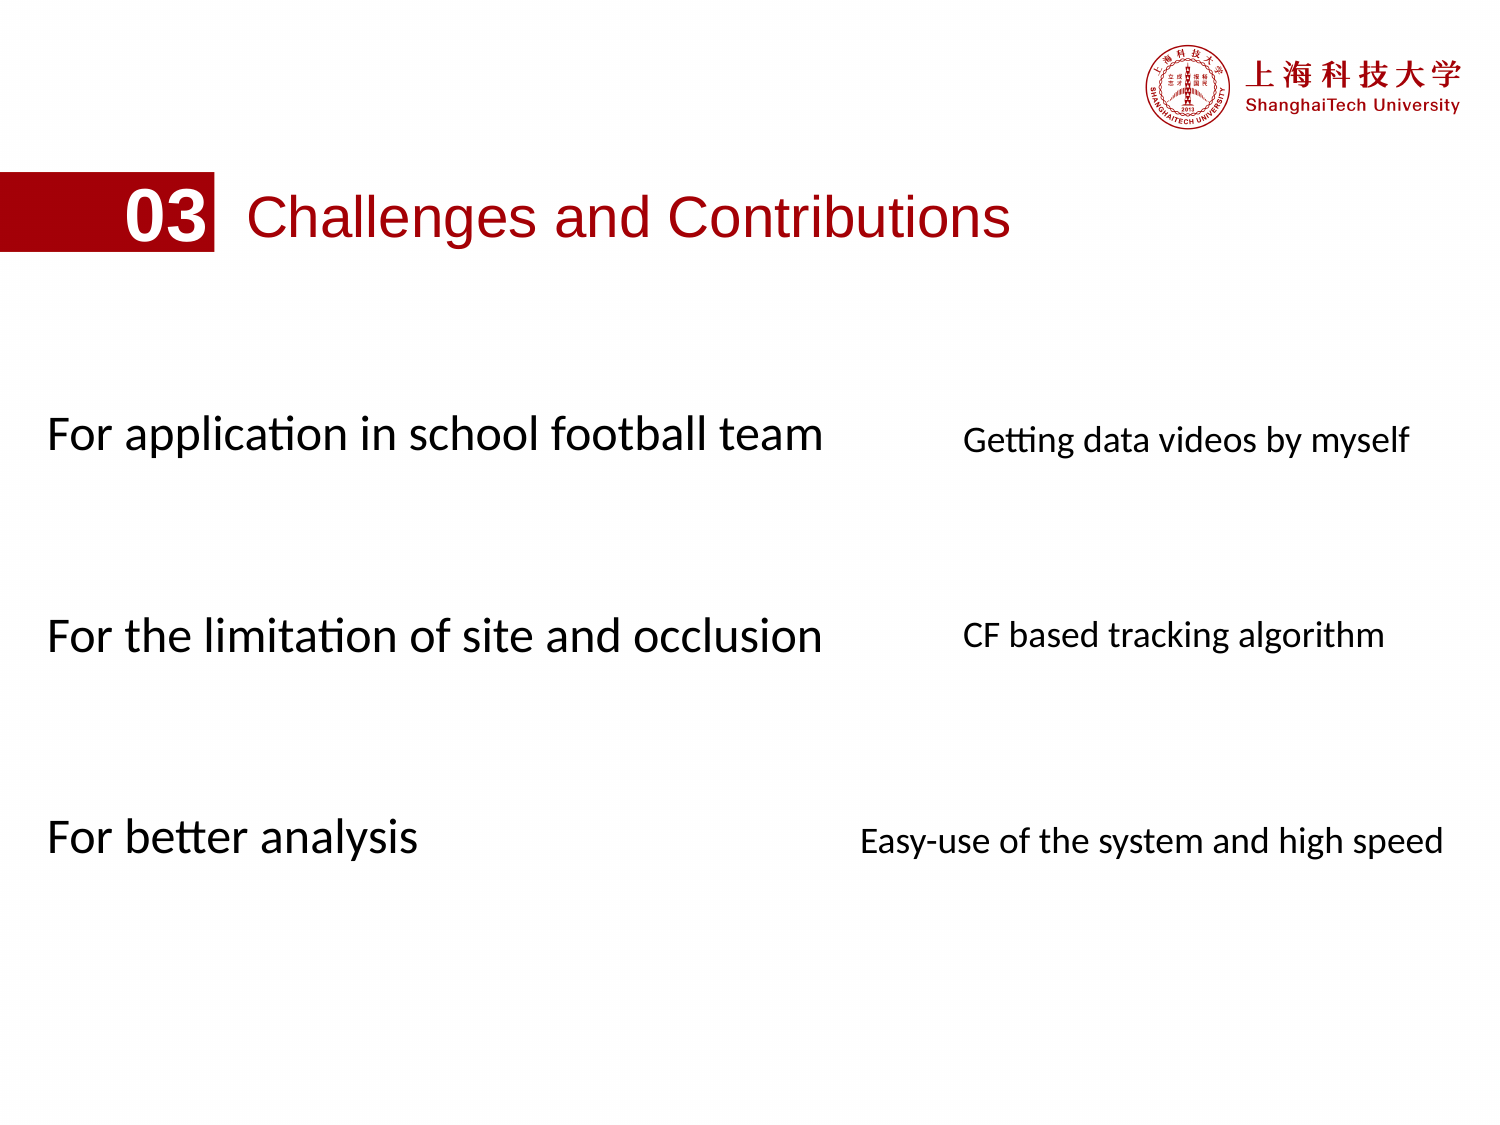

03
Challenges and Contributions
For application in school football team
Getting data videos by myself
For the limitation of site and occlusion
CF based tracking algorithm
For better analysis
Easy-use of the system and high speed